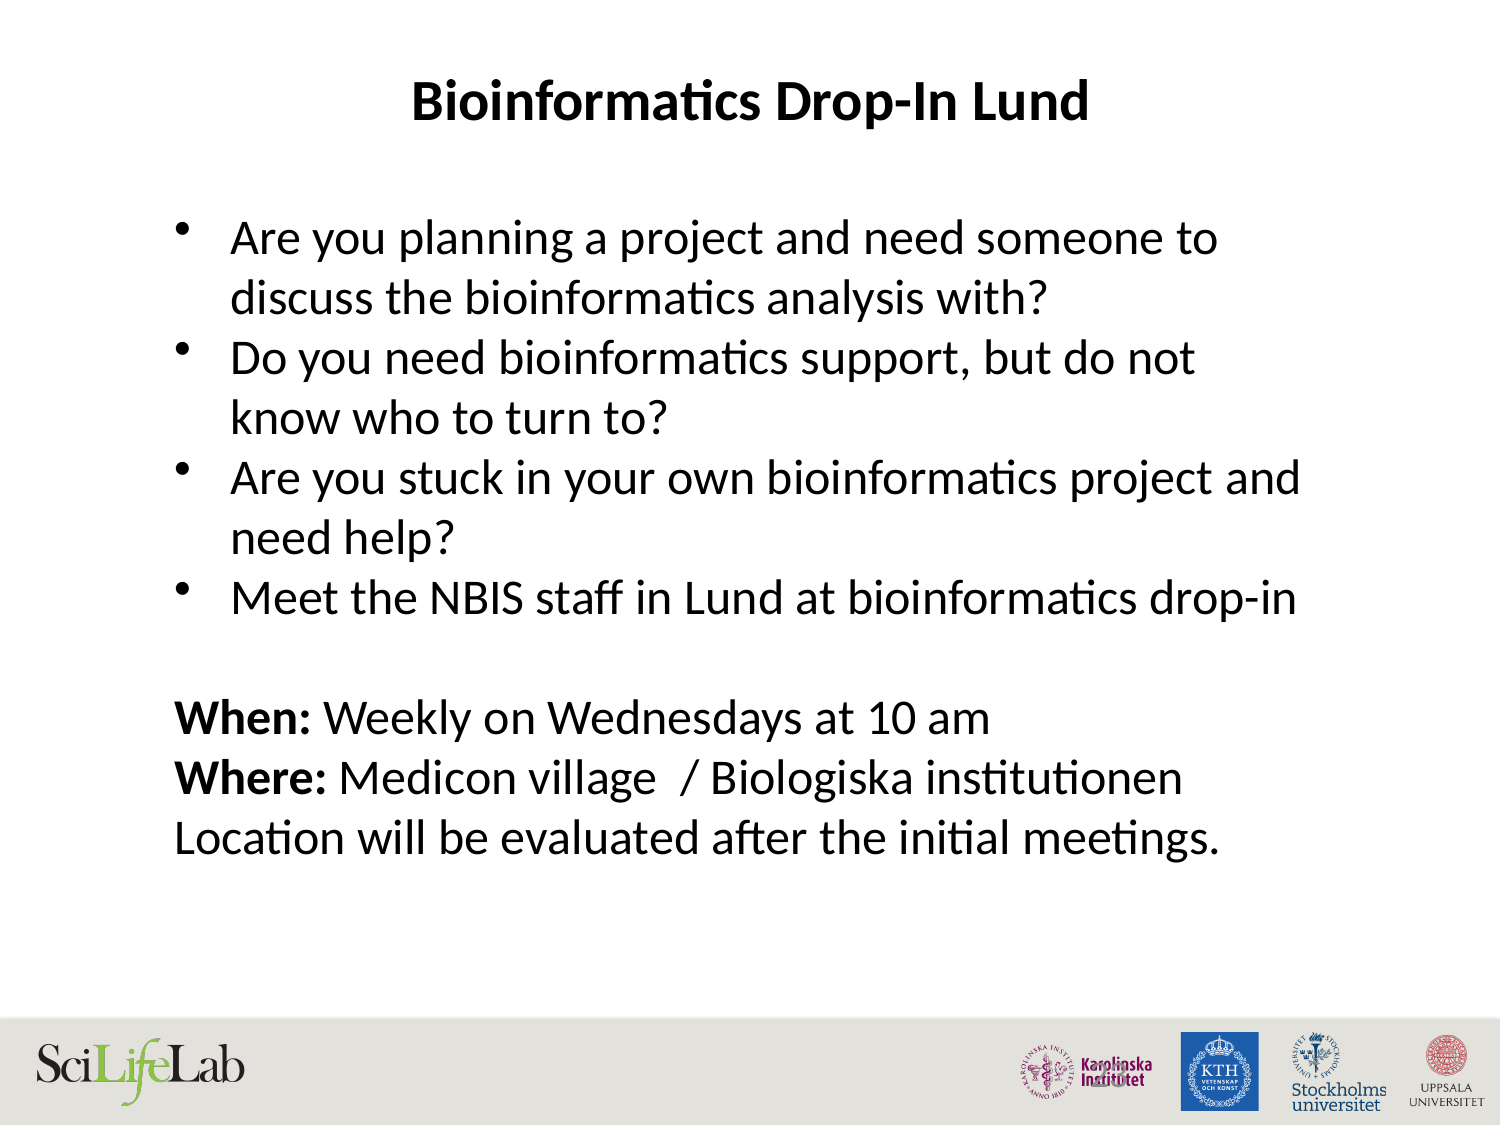

# Bioinformatics Drop-In Lund
Are you planning a project and need someone to discuss the bioinformatics analysis with?
Do you need bioinformatics support, but do not know who to turn to?
Are you stuck in your own bioinformatics project and need help?
Meet the NBIS staff in Lund at bioinformatics drop-in

When: Weekly on Wednesdays at 10 am
Where: Medicon village  / Biologiska institutionen Location will be evaluated after the initial meetings.
23